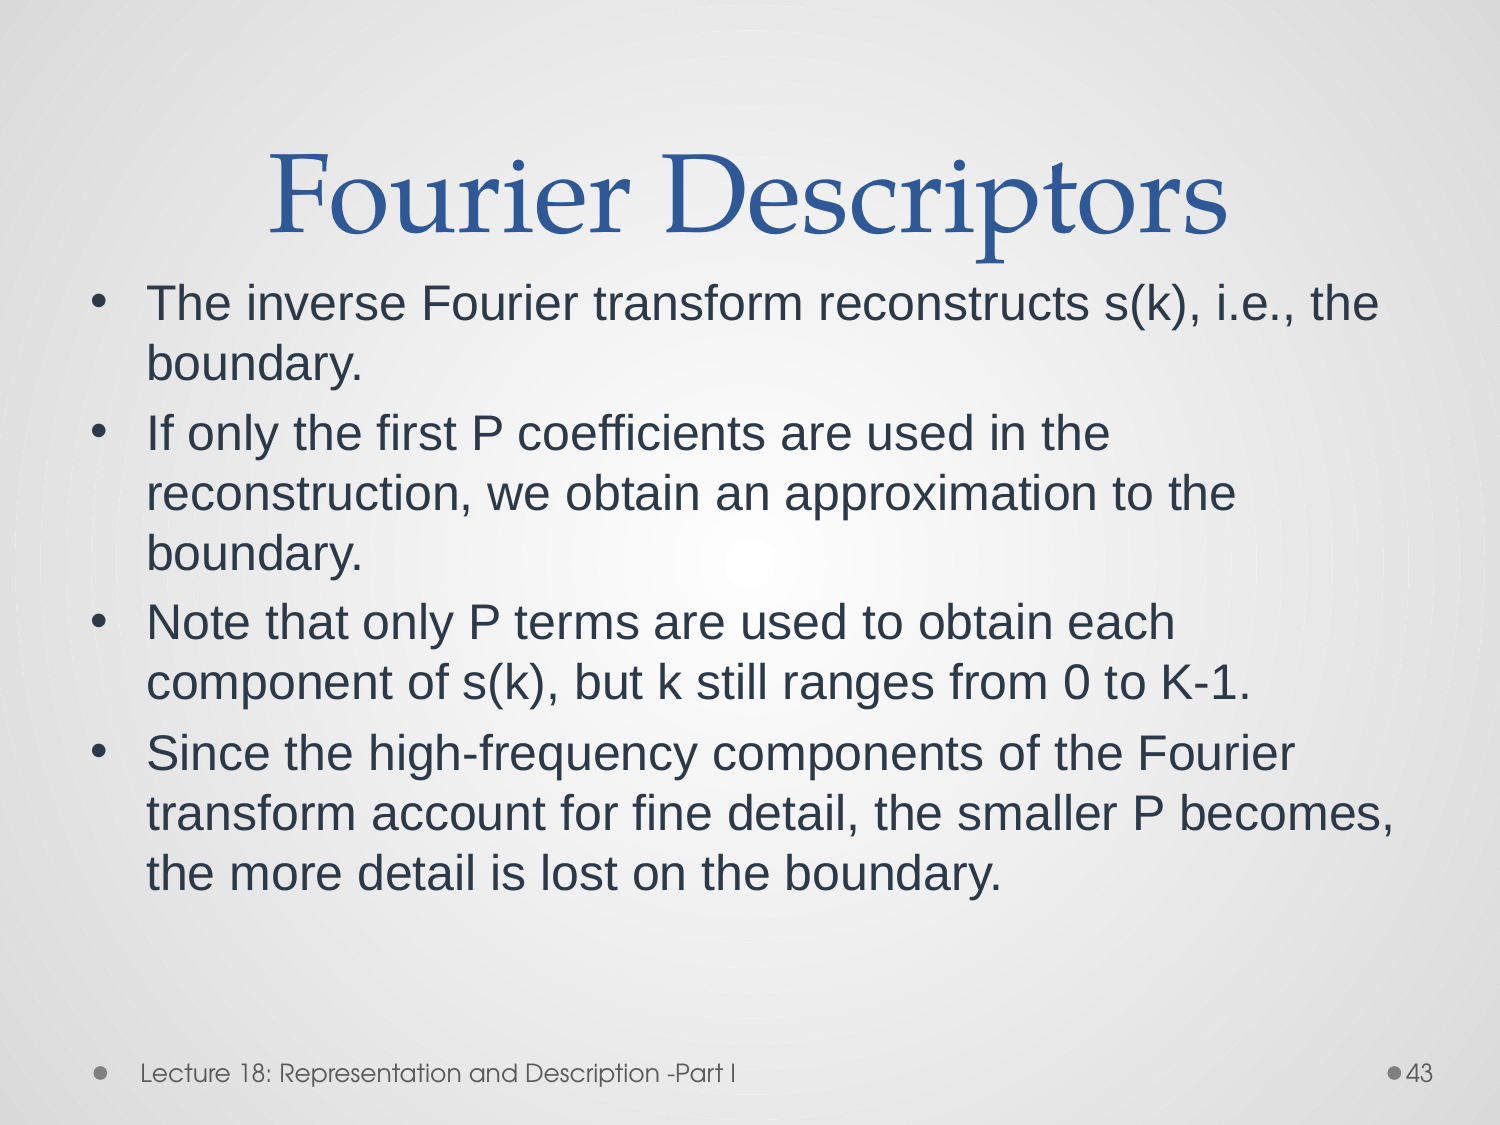

# Fourier Descriptors
The inverse Fourier transform reconstructs s(k), i.e., the boundary.
If only the first P coefficients are used in the reconstruction, we obtain an approximation to the boundary.
Note that only P terms are used to obtain each component of s(k), but k still ranges from 0 to K-1.
Since the high-frequency components of the Fourier transform account for fine detail, the smaller P becomes, the more detail is lost on the boundary.

43